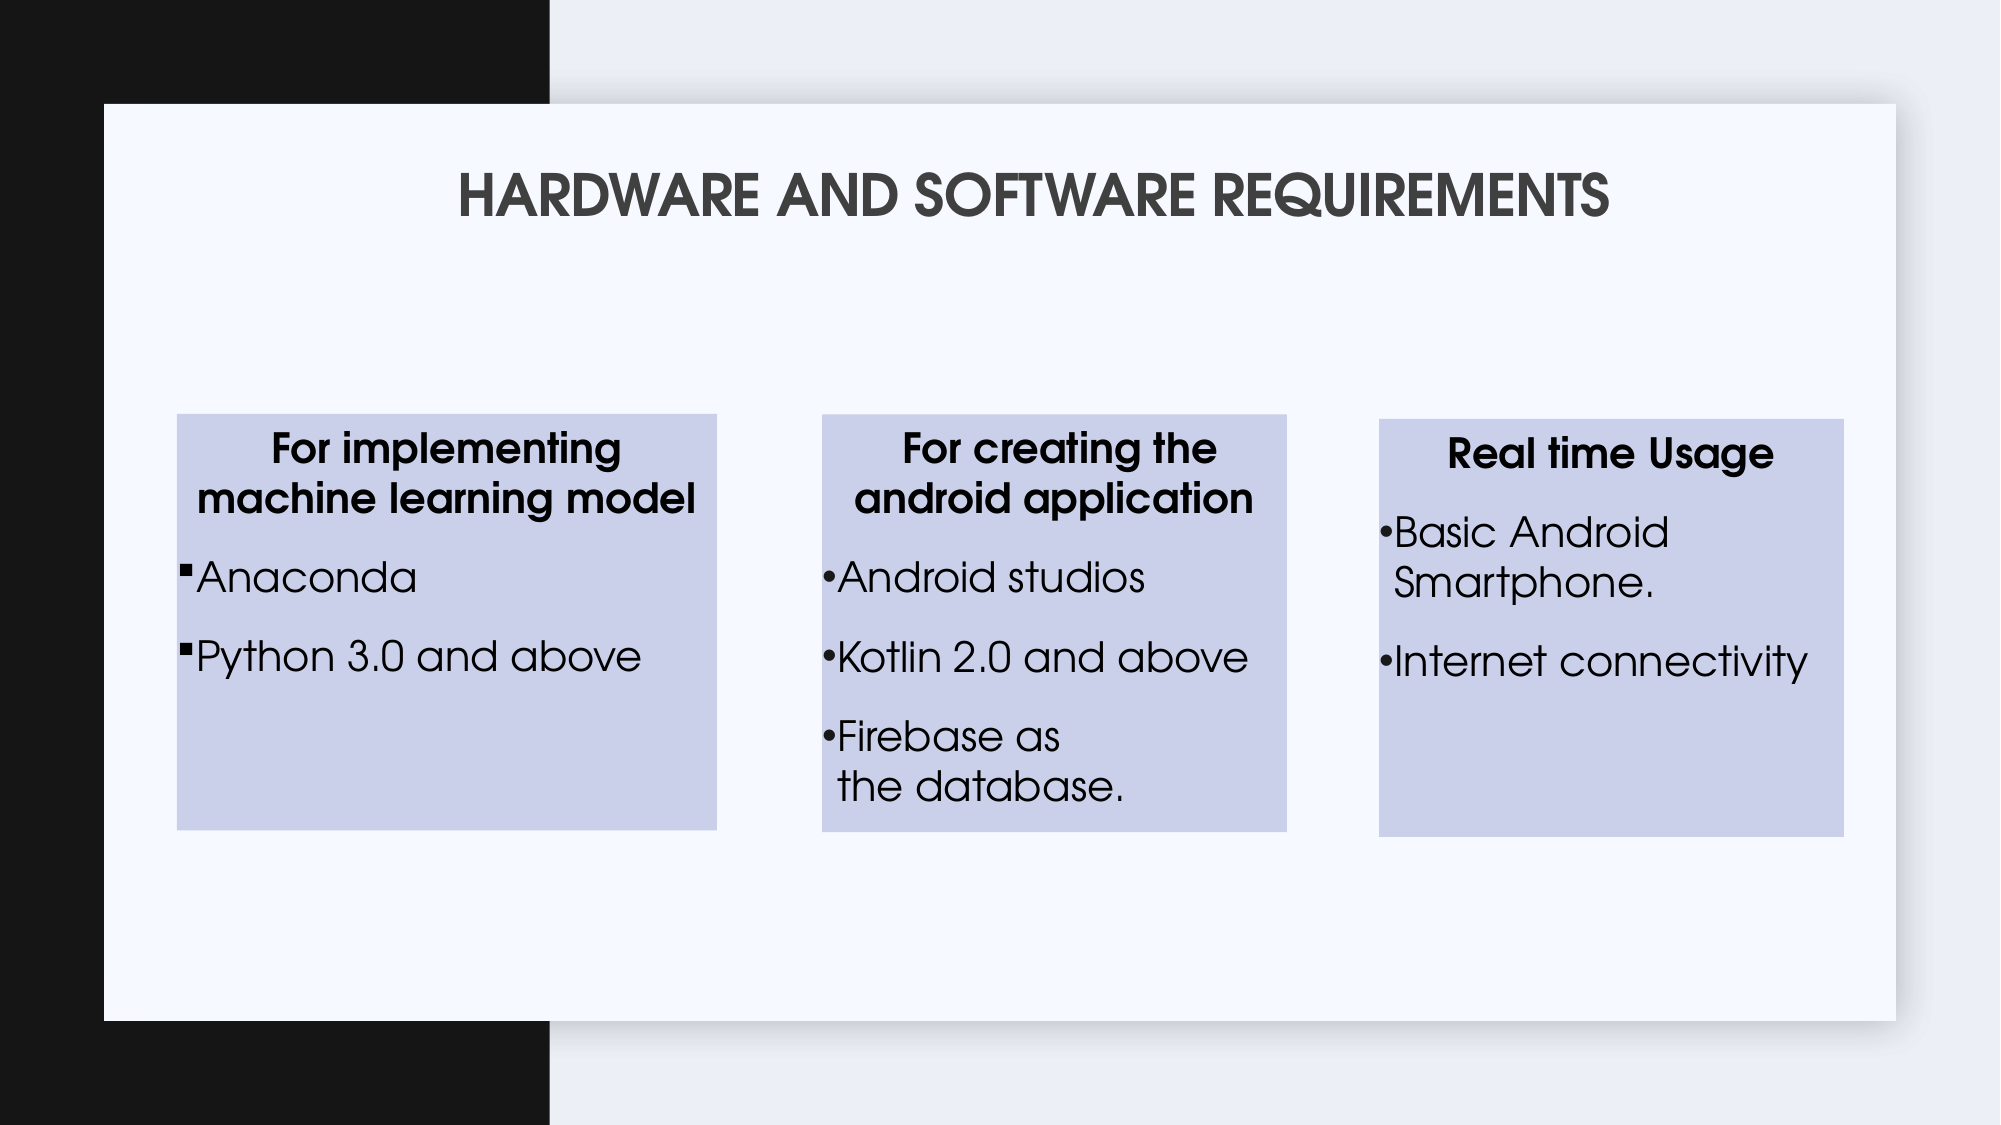

# Hardware and software requirements
For implementing machine learning model​
Anaconda
Python 3.0 and above
 For creating the android application​
Android studios
Kotlin​ 2.0 and above
Firebase as the database.

Real time Usage
Basic Android Smartphone.
Internet connectivity